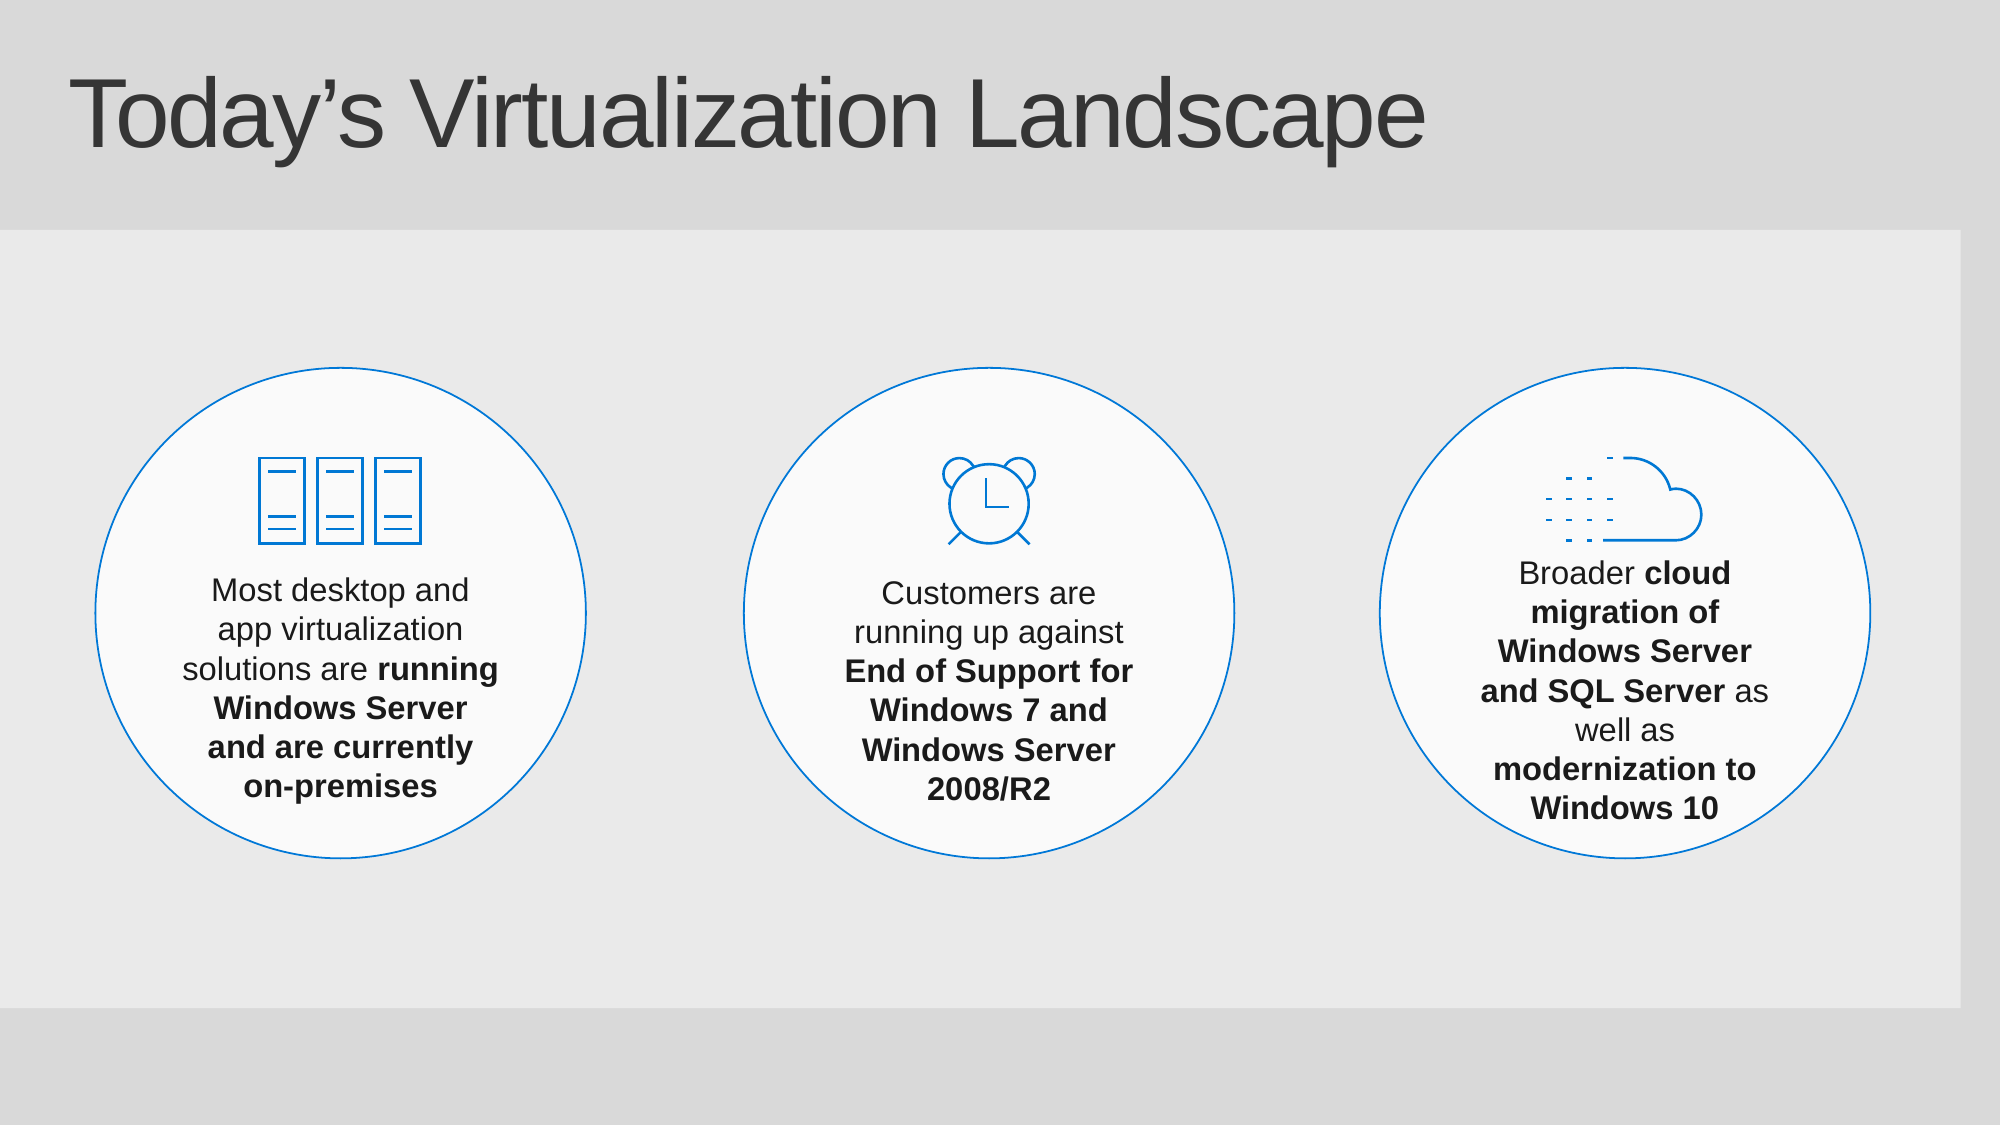

# Today’s Virtualization Landscape

Most desktop and app virtualization solutions are running Windows Server and are currently on-premises

Customers are running up against End of Support for Windows 7 and Windows Server 2008/R2

Broader cloud migration of Windows Server and SQL Server as well as modernization to Windows 10